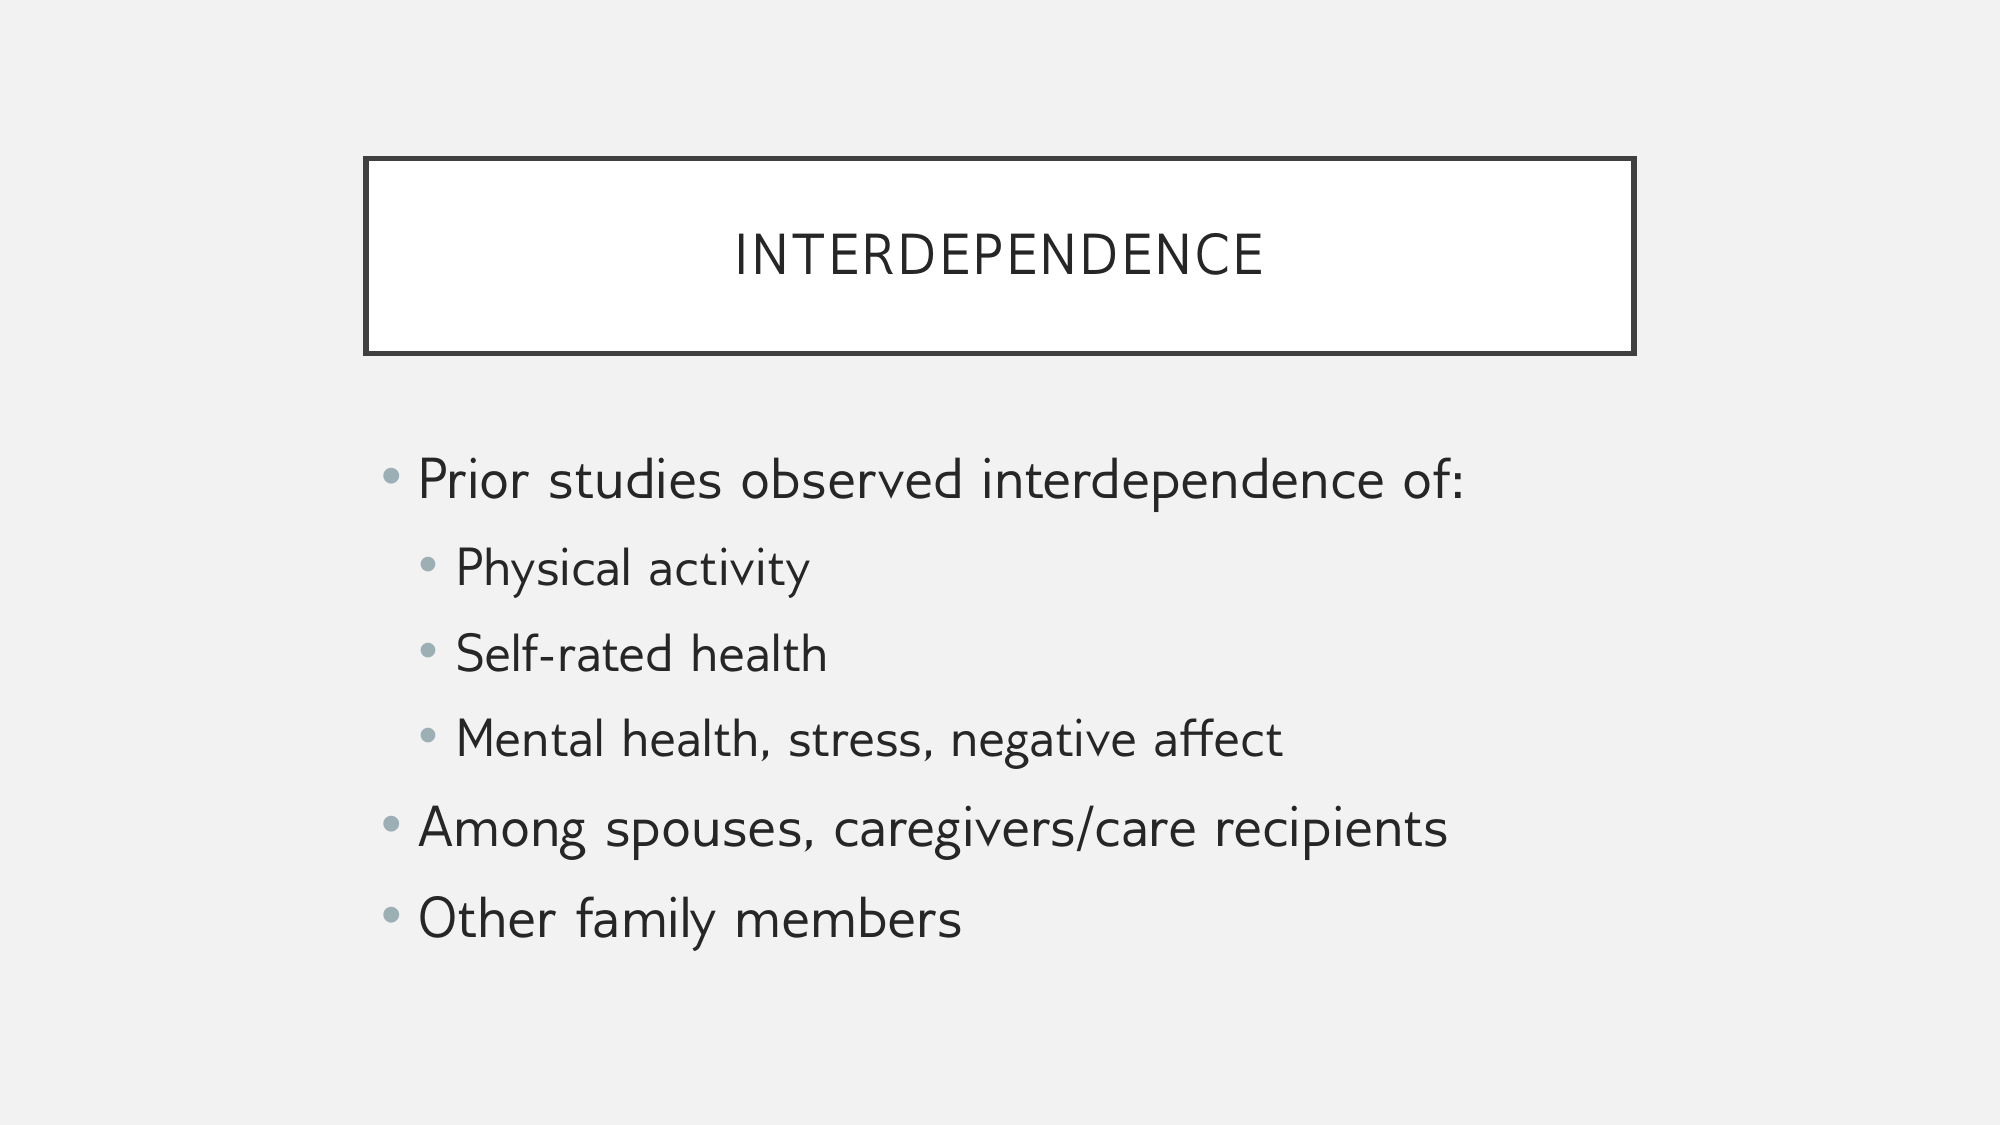

# Interdependence
Prior studies observed interdependence of:
Physical activity
Self-rated health
Mental health, stress, negative affect
Among spouses, caregivers/care recipients
Other family members